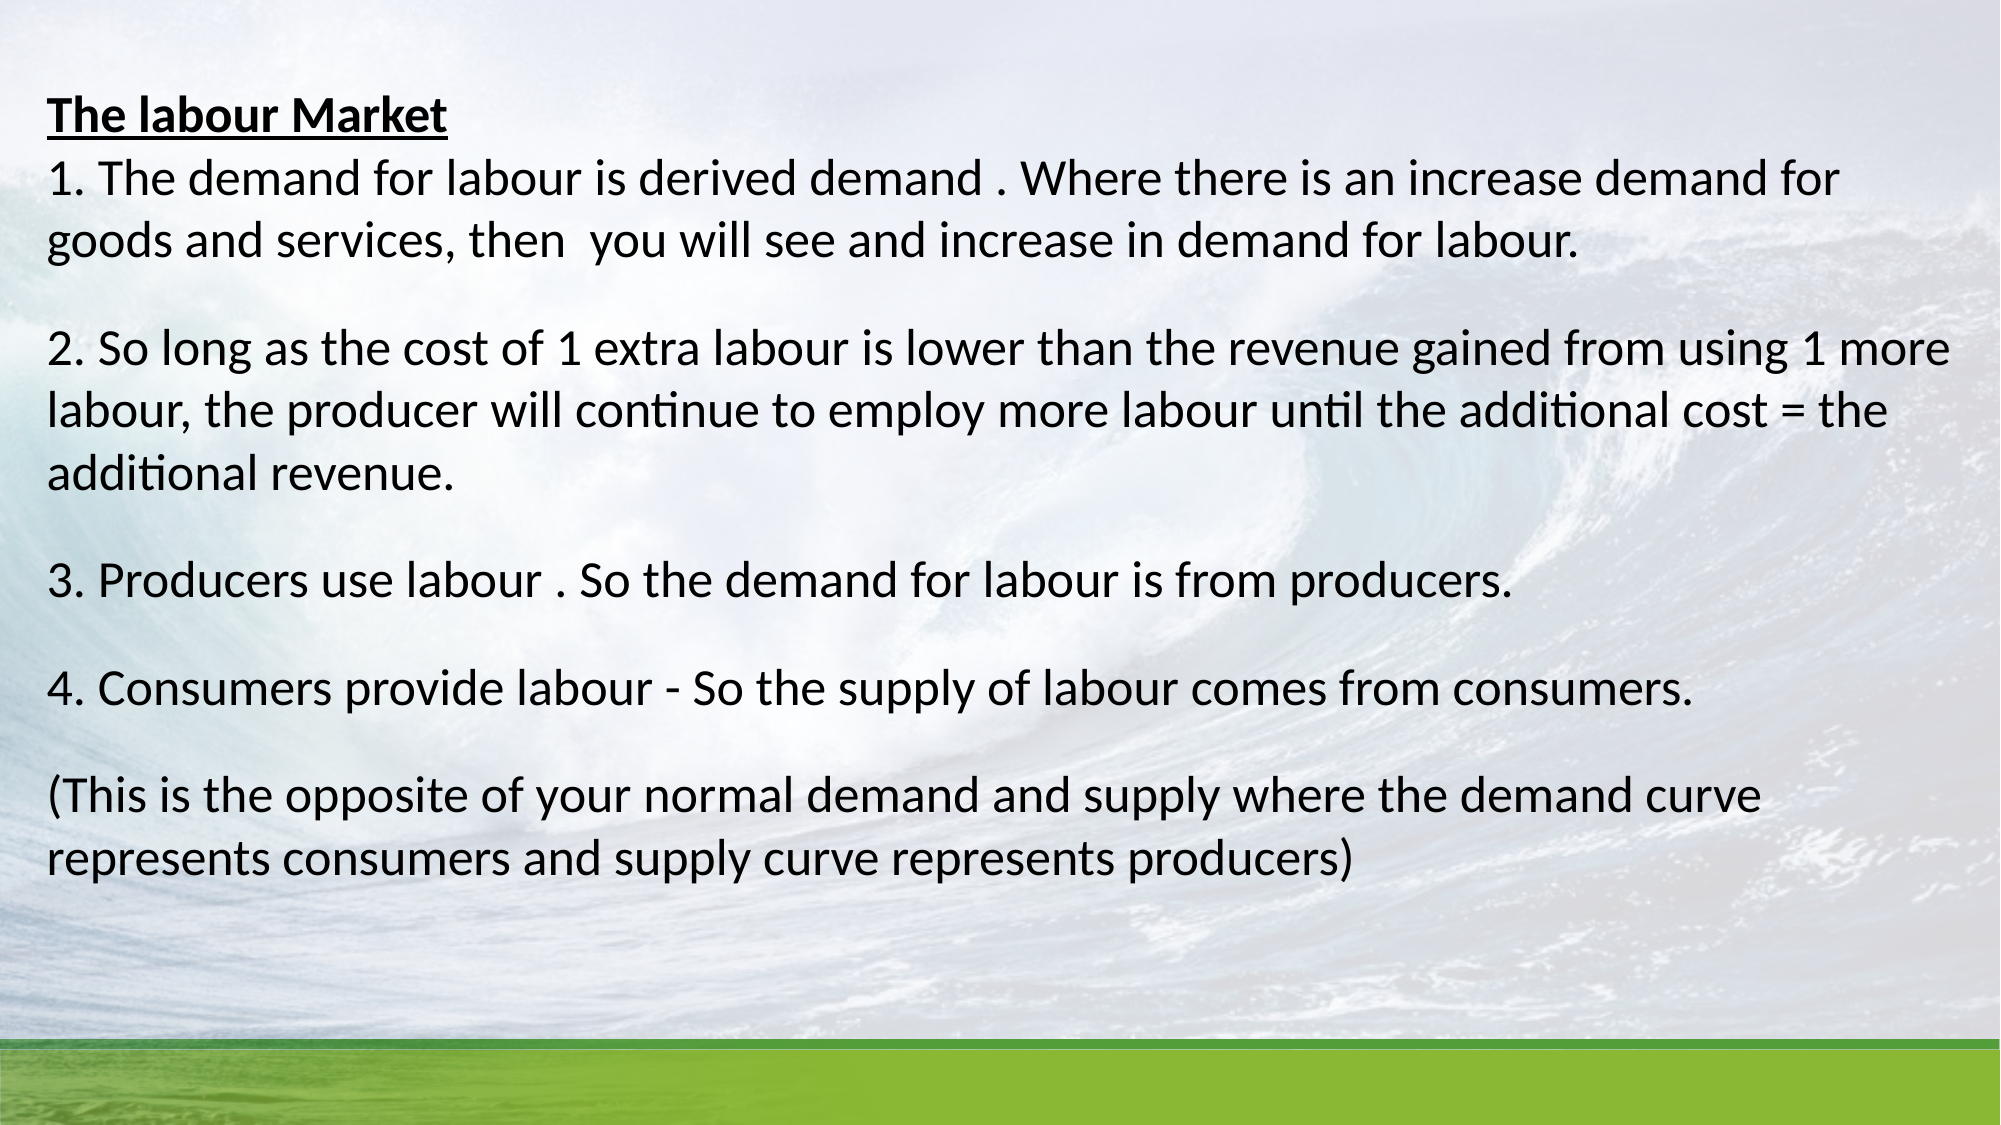

The labour Market
1. The demand for labour is derived demand . Where there is an increase demand for goods and services, then  you will see and increase in demand for labour.

2. So long as the cost of 1 extra labour is lower than the revenue gained from using 1 more labour, the producer will continue to employ more labour until the additional cost = the additional revenue.

3. Producers use labour . So the demand for labour is from producers.

4. Consumers provide labour - So the supply of labour comes from consumers.

(This is the opposite of your normal demand and supply where the demand curve represents consumers and supply curve represents producers)